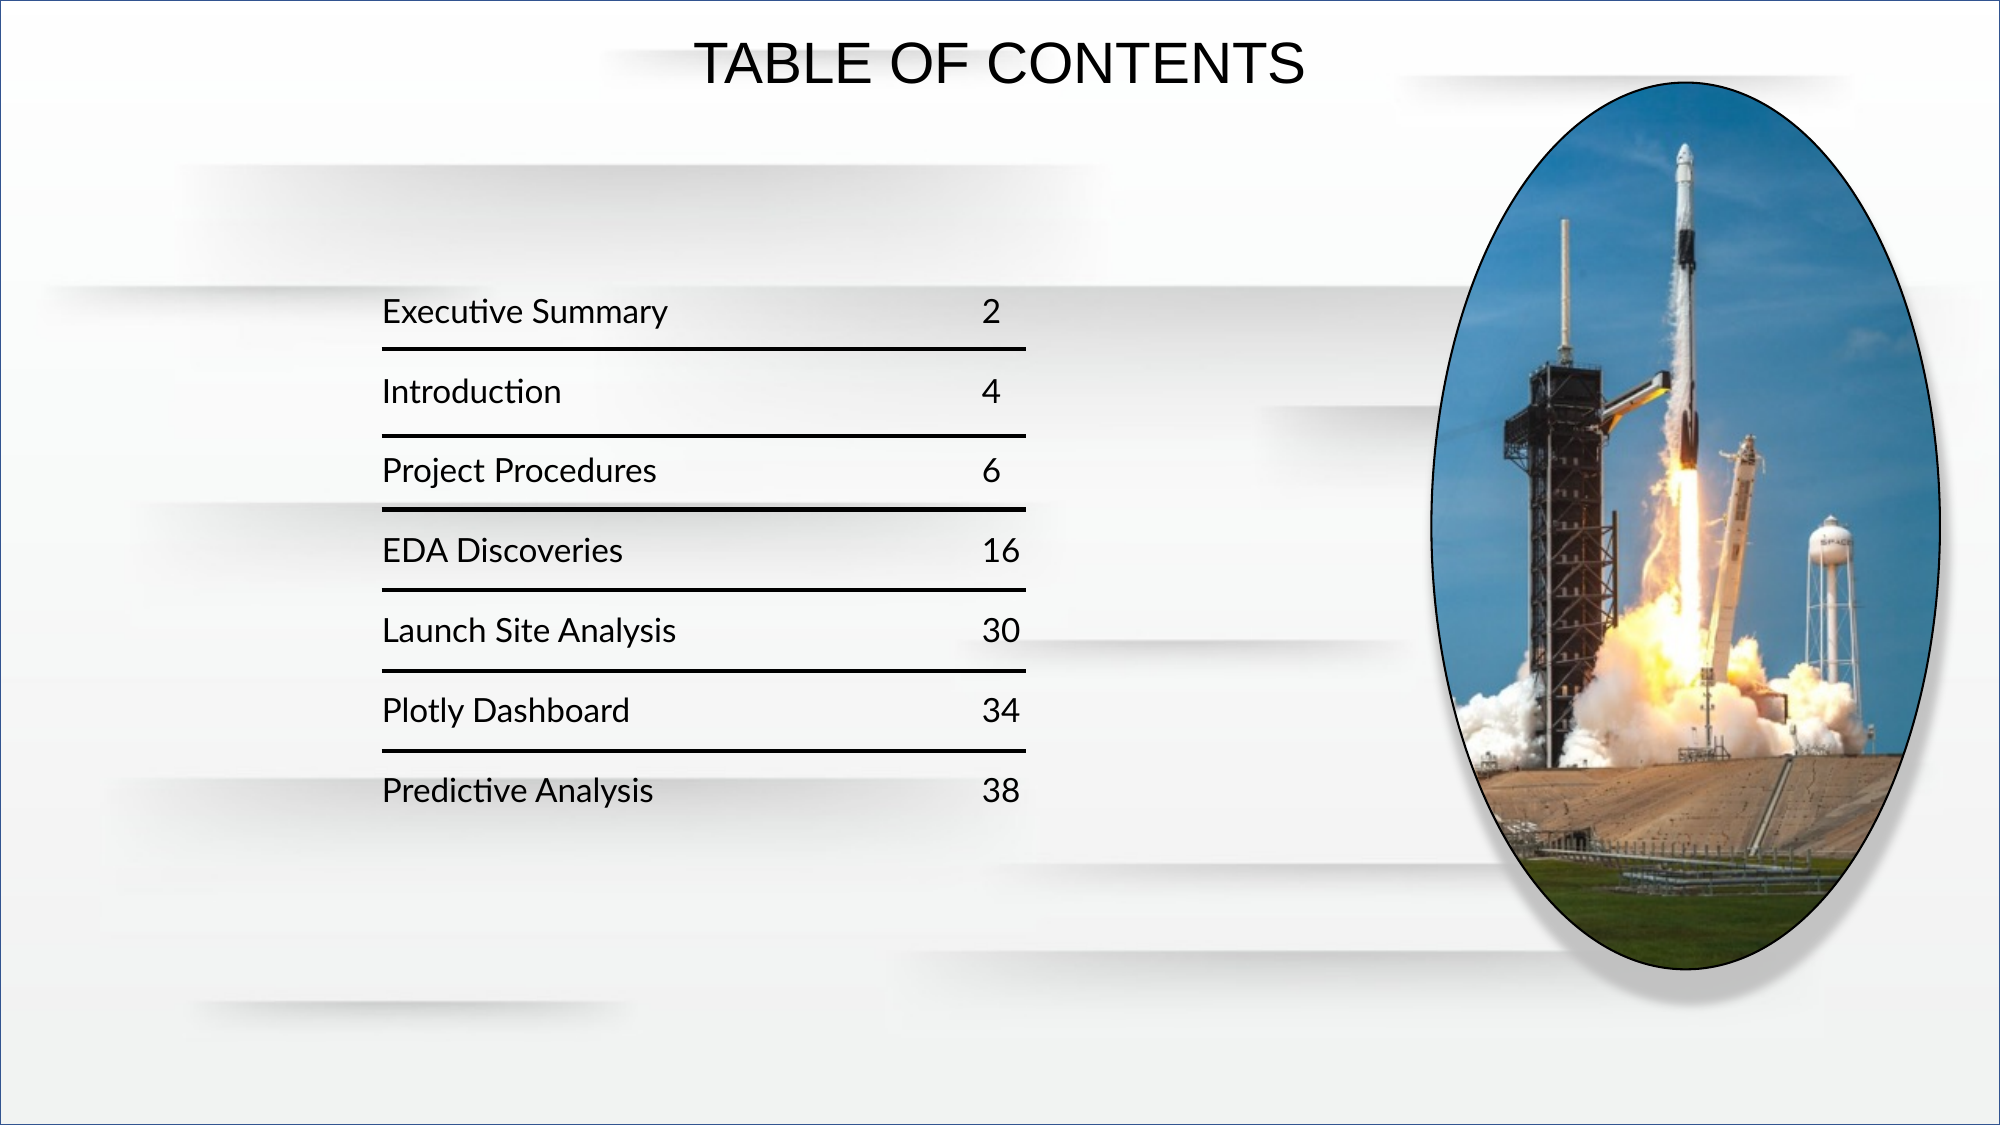

TABLE OF CONTENTS

Executive Summary			2

Introduction			4

Project Procedures			6

EDA Discoveries			16

Launch Site Analysis			30

Plotly Dashboard			34

Predictive Analysis			38